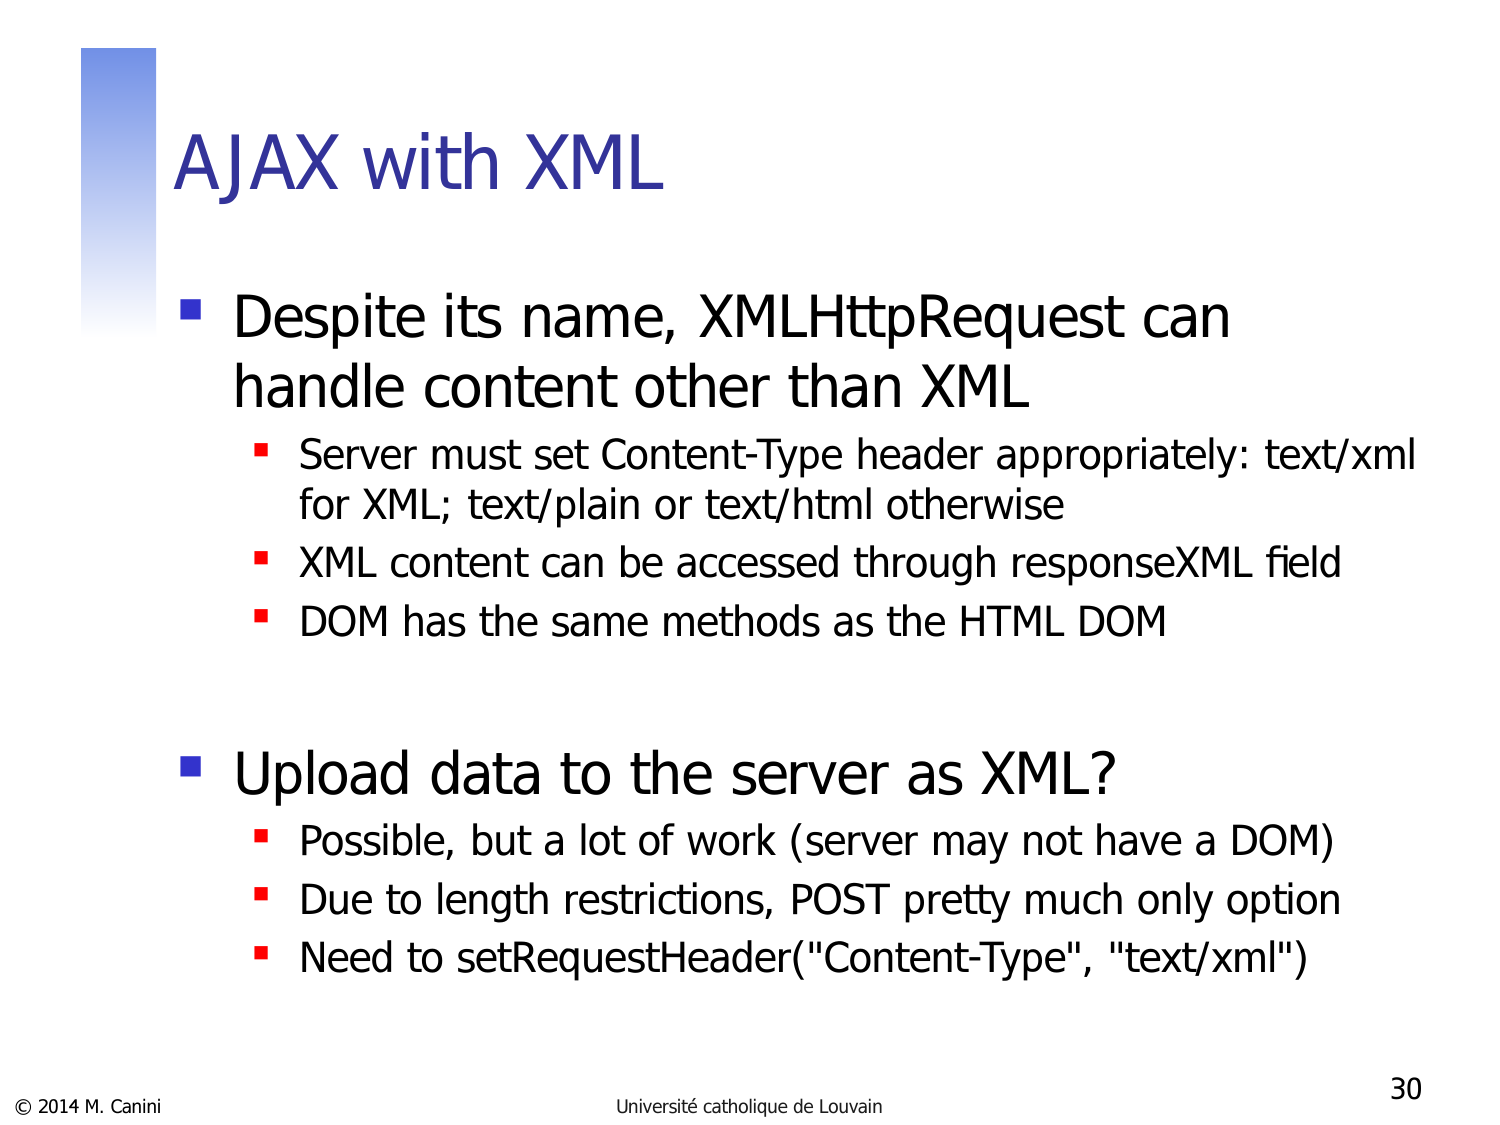

# AJAX with XML
Despite its name, XMLHttpRequest can handle content other than XML
Server must set Content-Type header appropriately: text/xml for XML; text/plain or text/html otherwise
XML content can be accessed through responseXML field
DOM has the same methods as the HTML DOM

Upload data to the server as XML?
Possible, but a lot of work (server may not have a DOM)
Due to length restrictions, POST pretty much only option
Need to setRequestHeader("Content-Type", "text/xml")

30
Université catholique de Louvain